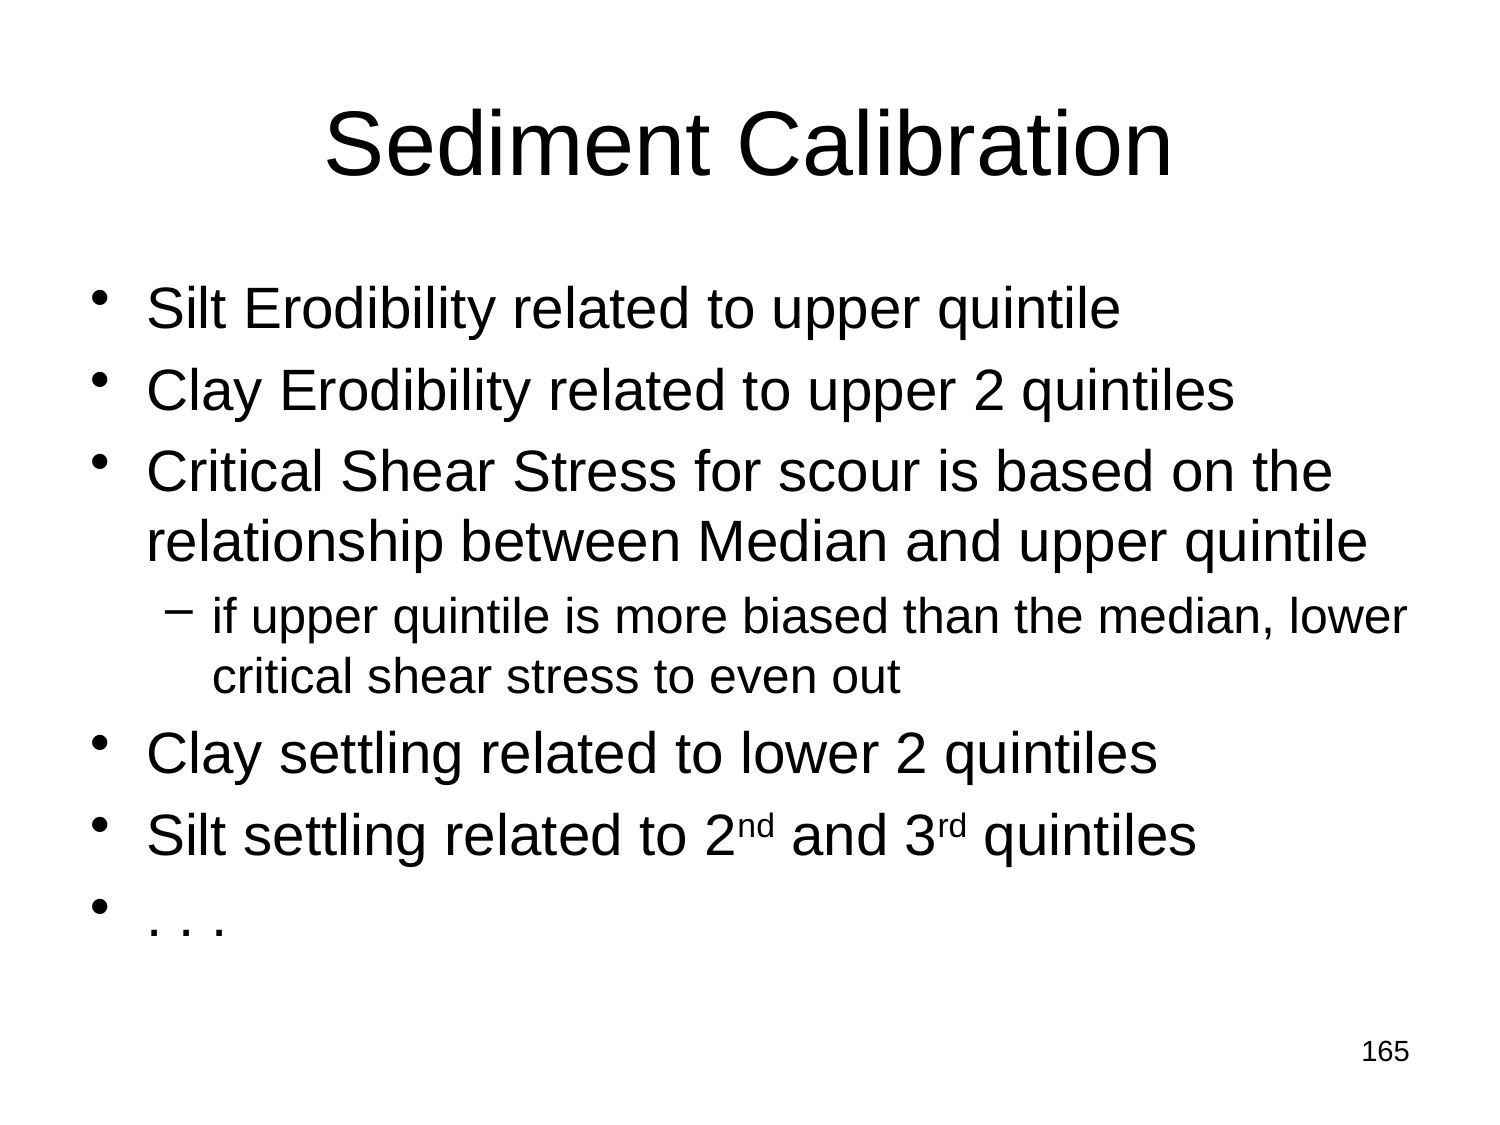

# Sediment Calibration
Silt Erodibility related to upper quintile
Clay Erodibility related to upper 2 quintiles
Critical Shear Stress for scour is based on the relationship between Median and upper quintile
if upper quintile is more biased than the median, lower critical shear stress to even out
Clay settling related to lower 2 quintiles
Silt settling related to 2nd and 3rd quintiles
. . .
165